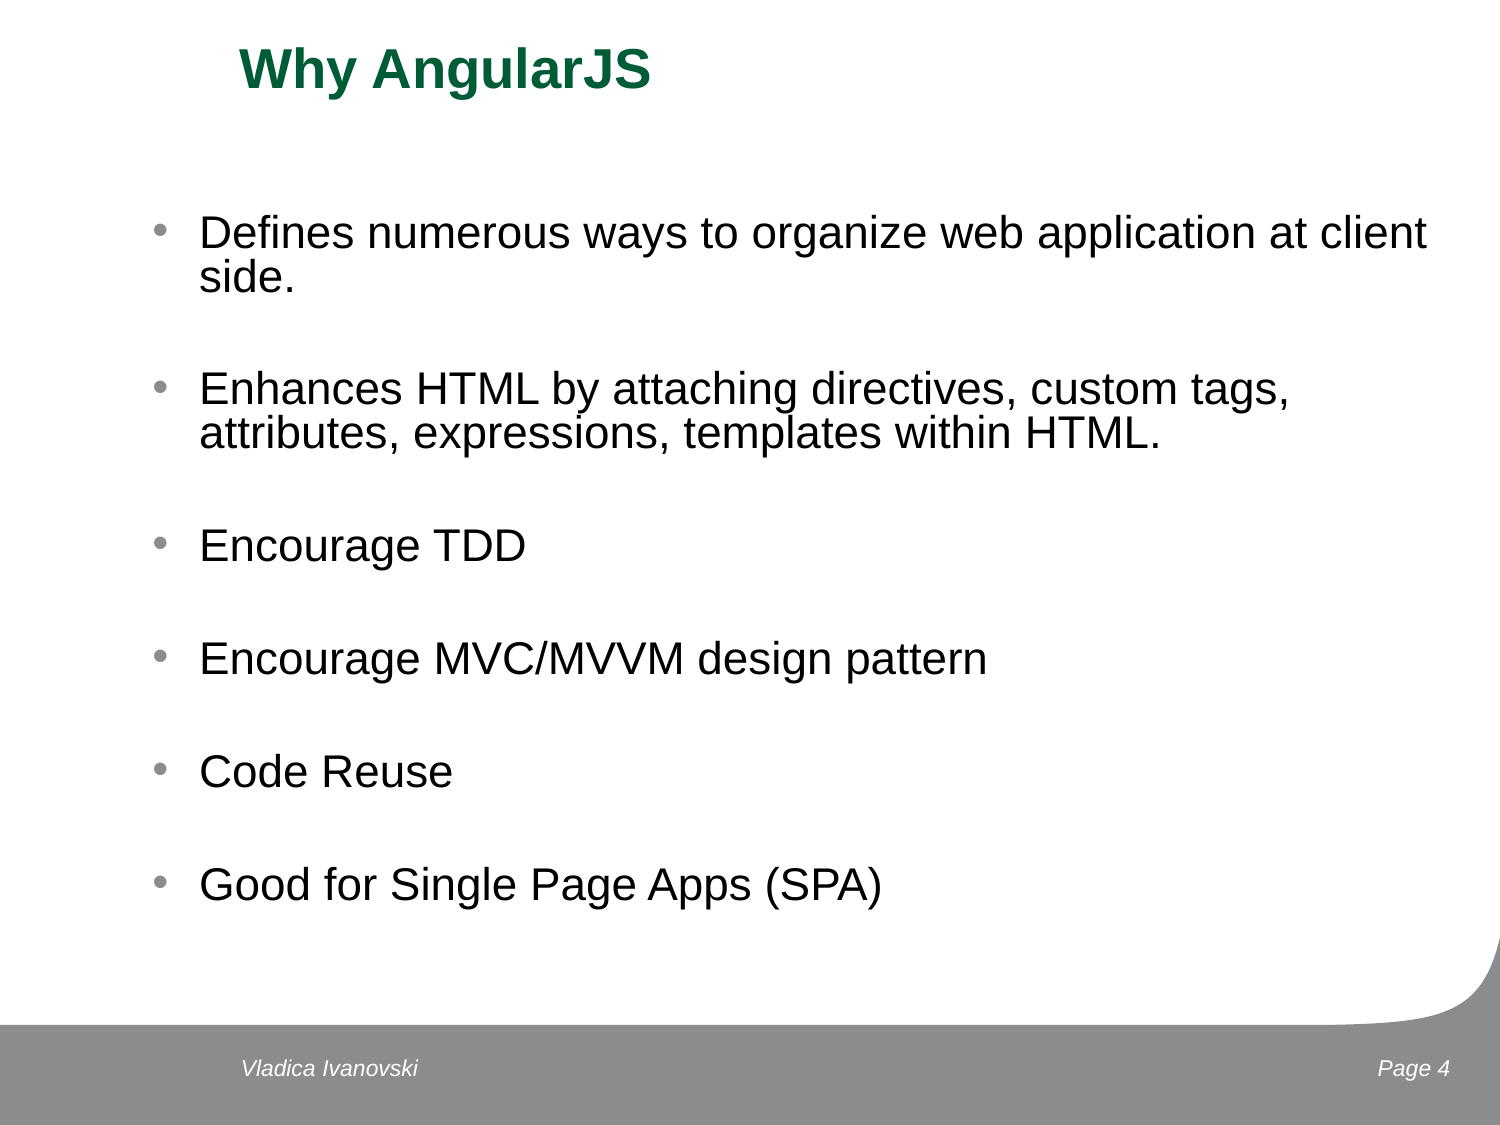

# Why AngularJS
Defines numerous ways to organize web application at client side.

Enhances HTML by attaching directives, custom tags, attributes, expressions, templates within HTML.

Encourage TDD

Encourage MVC/MVVM design pattern

Code Reuse

Good for Single Page Apps (SPA)

Vladica Ivanovski
 Page 4